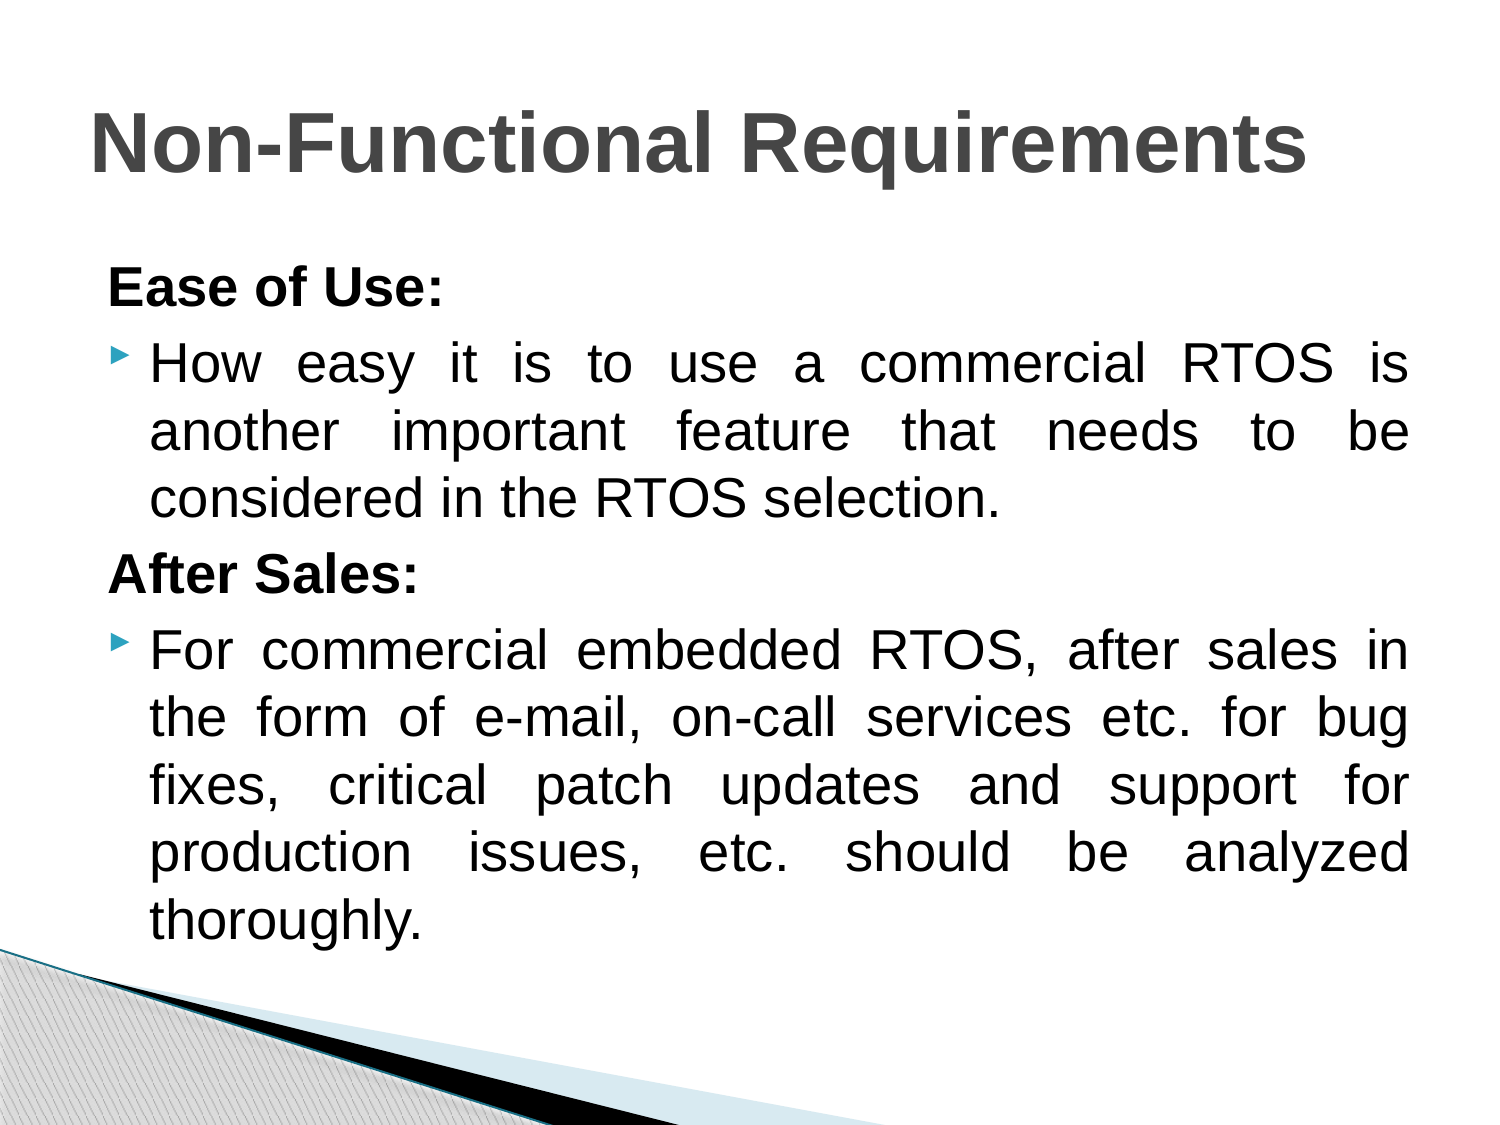

# Non-Functional Requirements
Ease of Use:
How easy it is to use a commercial RTOS is another important feature that needs to be considered in the RTOS selection.
After Sales:
For commercial embedded RTOS, after sales in the form of e-mail, on-call services etc. for bug fixes, critical patch updates and support for production issues, etc. should be analyzed thoroughly.